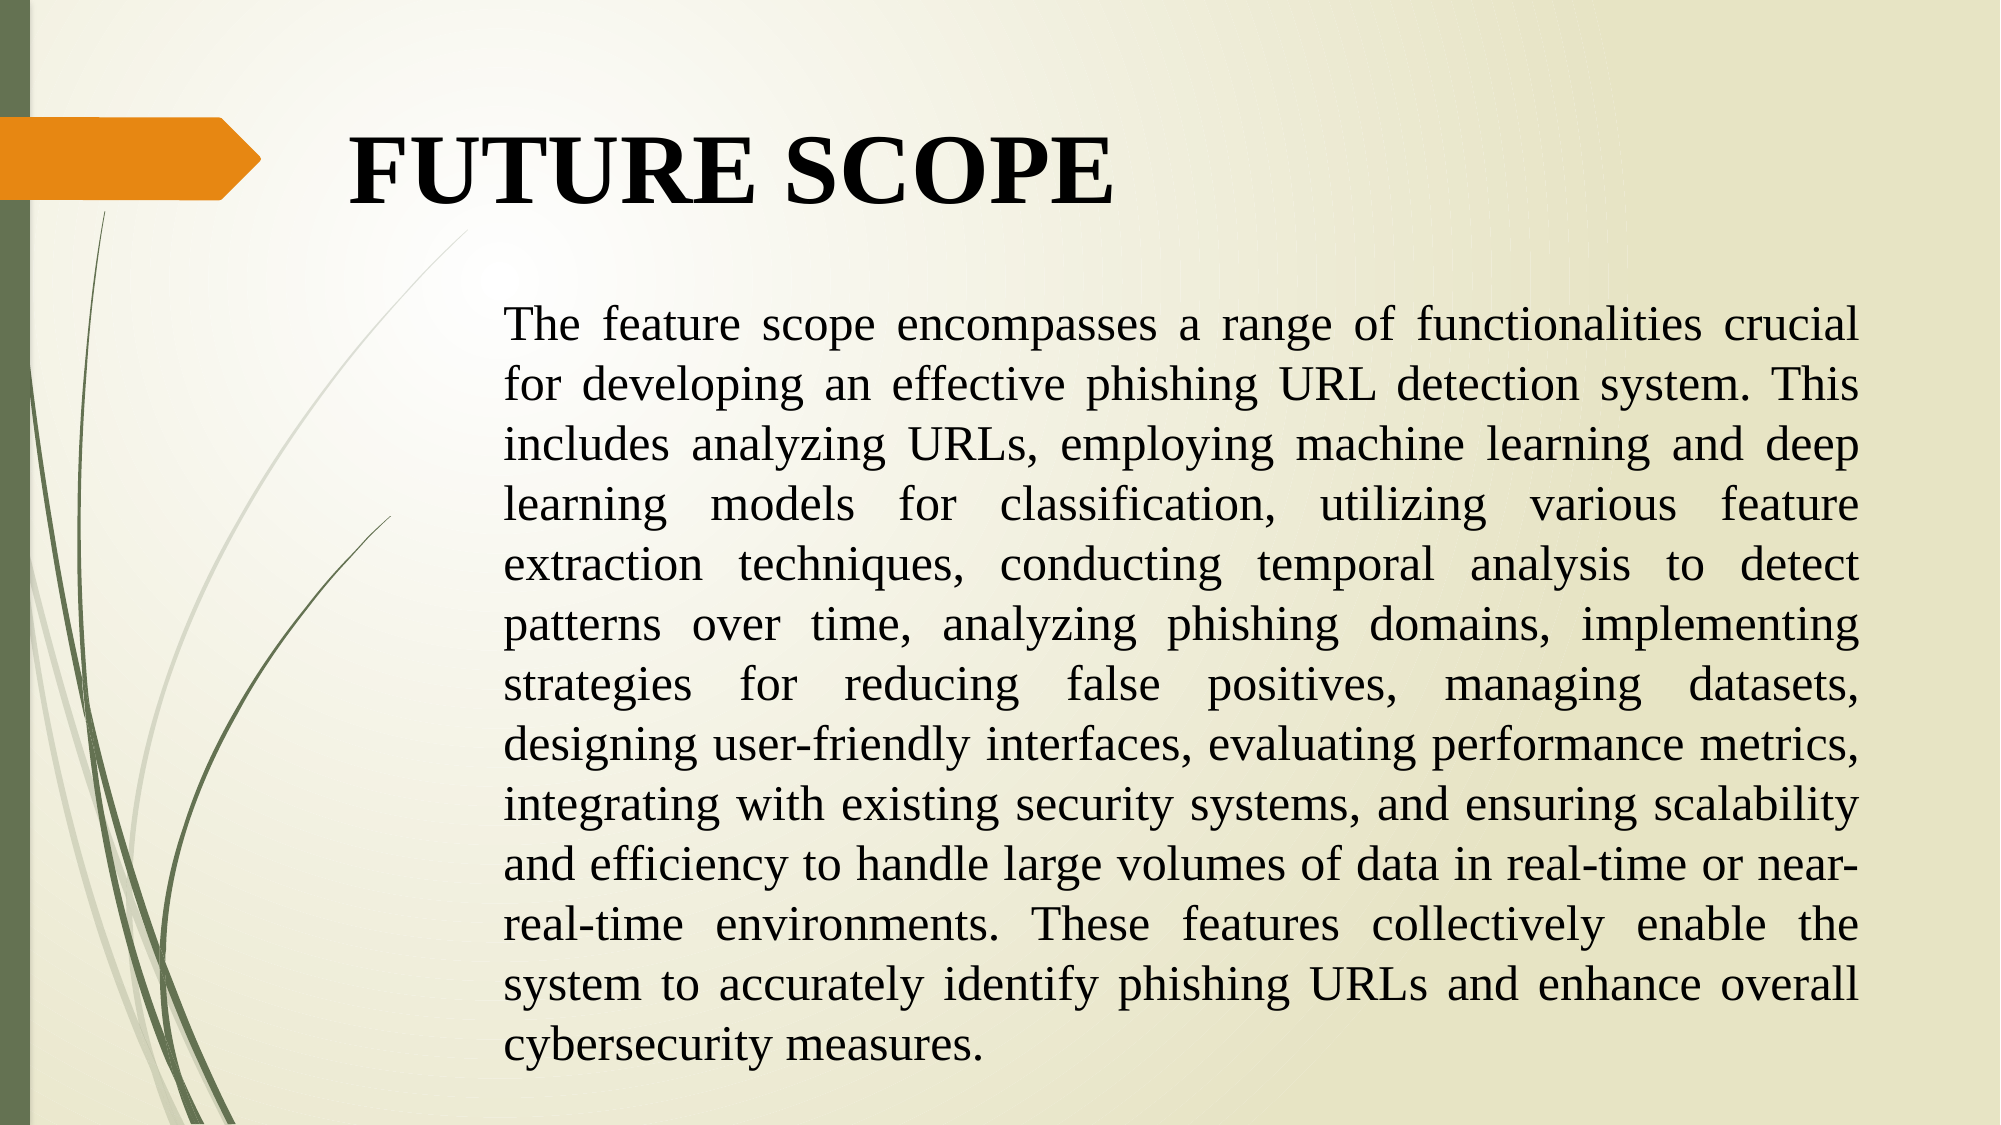

FUTURE SCOPE
The feature scope encompasses a range of functionalities crucial for developing an effective phishing URL detection system. This includes analyzing URLs, employing machine learning and deep learning models for classification, utilizing various feature extraction techniques, conducting temporal analysis to detect patterns over time, analyzing phishing domains, implementing strategies for reducing false positives, managing datasets, designing user-friendly interfaces, evaluating performance metrics, integrating with existing security systems, and ensuring scalability and efficiency to handle large volumes of data in real-time or near-real-time environments. These features collectively enable the system to accurately identify phishing URLs and enhance overall cybersecurity measures.